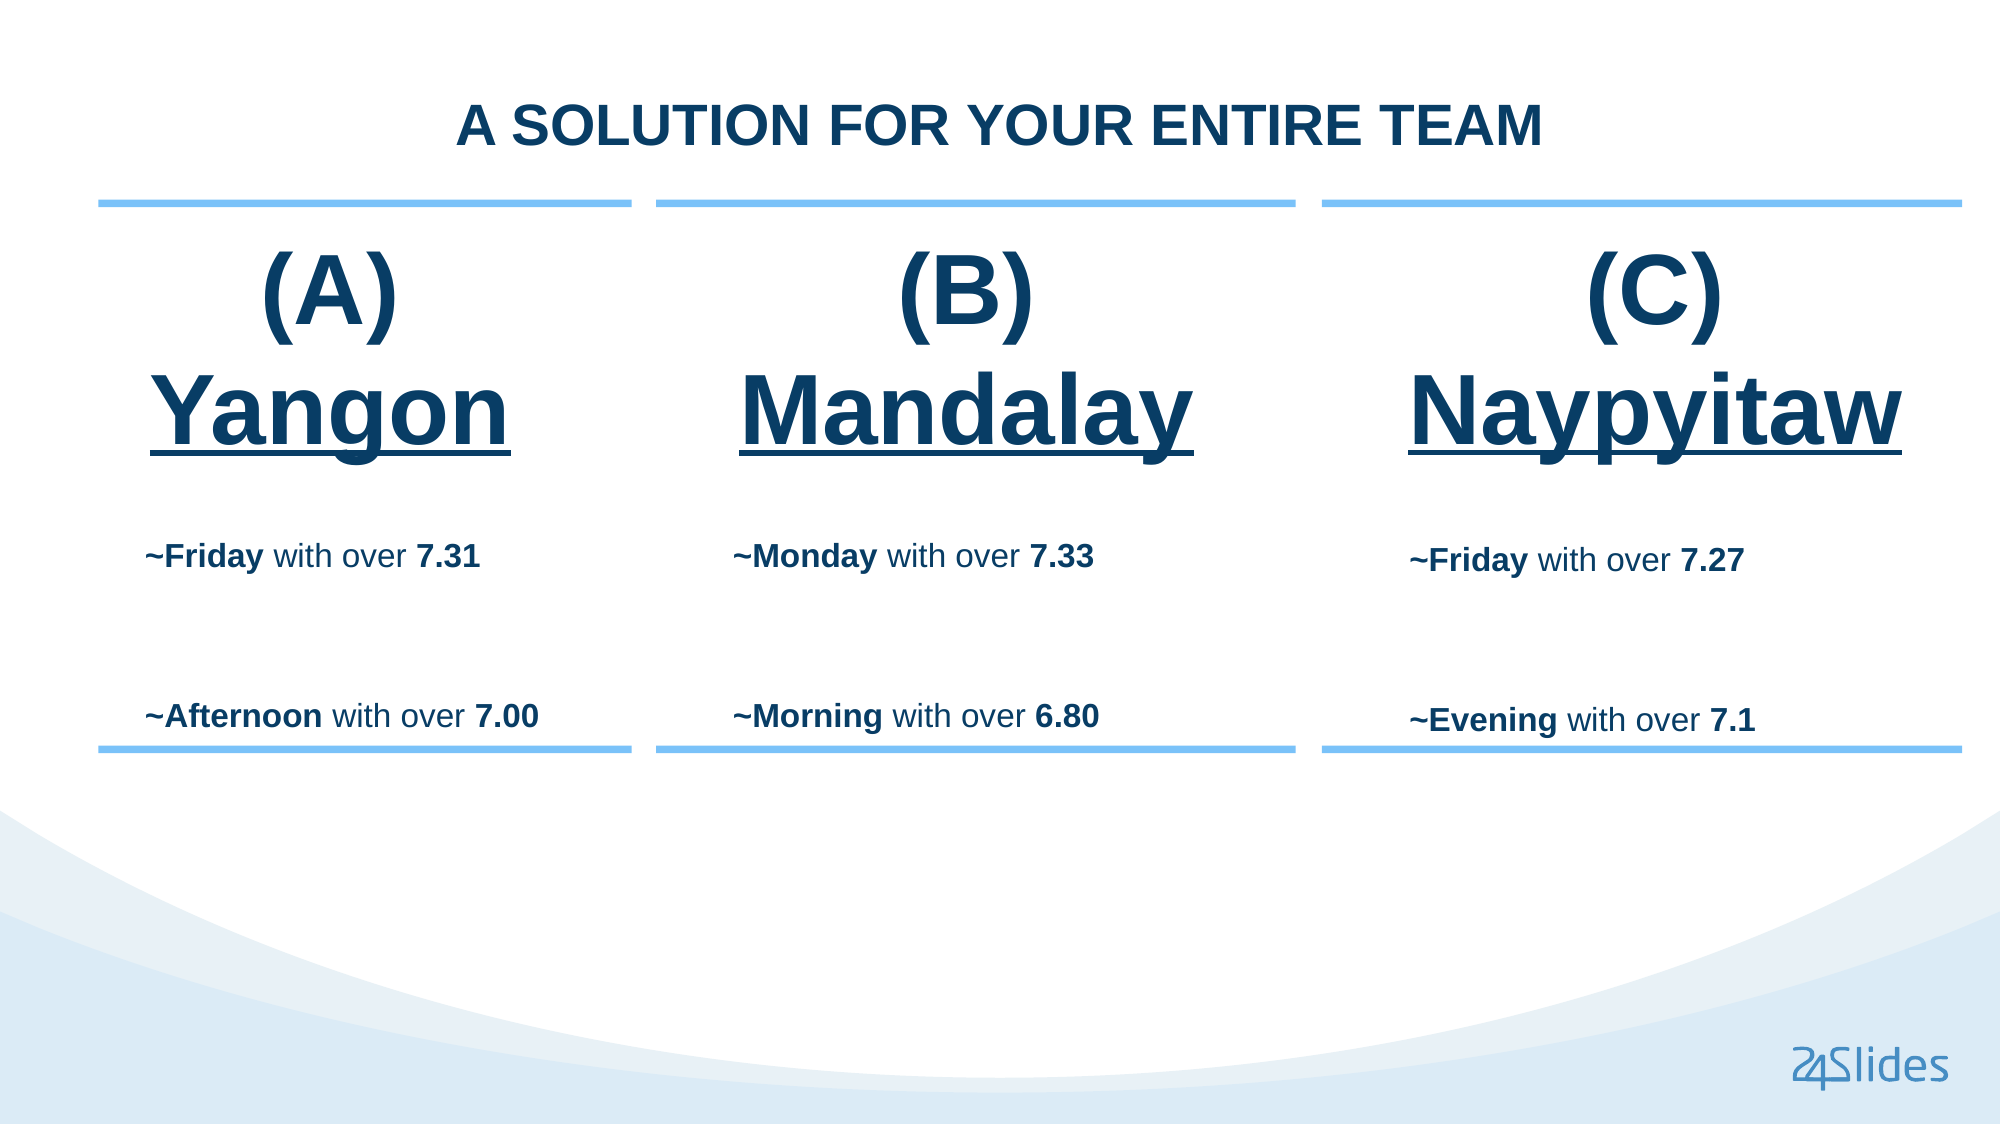

A SOLUTION FOR YOUR ENTIRE TEAM

(C)
Naypyitaw
(B)
Mandalay
(A)
Yangon
~Friday with over 7.31

~Afternoon with over 7.00
~Monday with over 7.33

~Morning with over 6.80
~Friday with over 7.27

~Evening with over 7.1